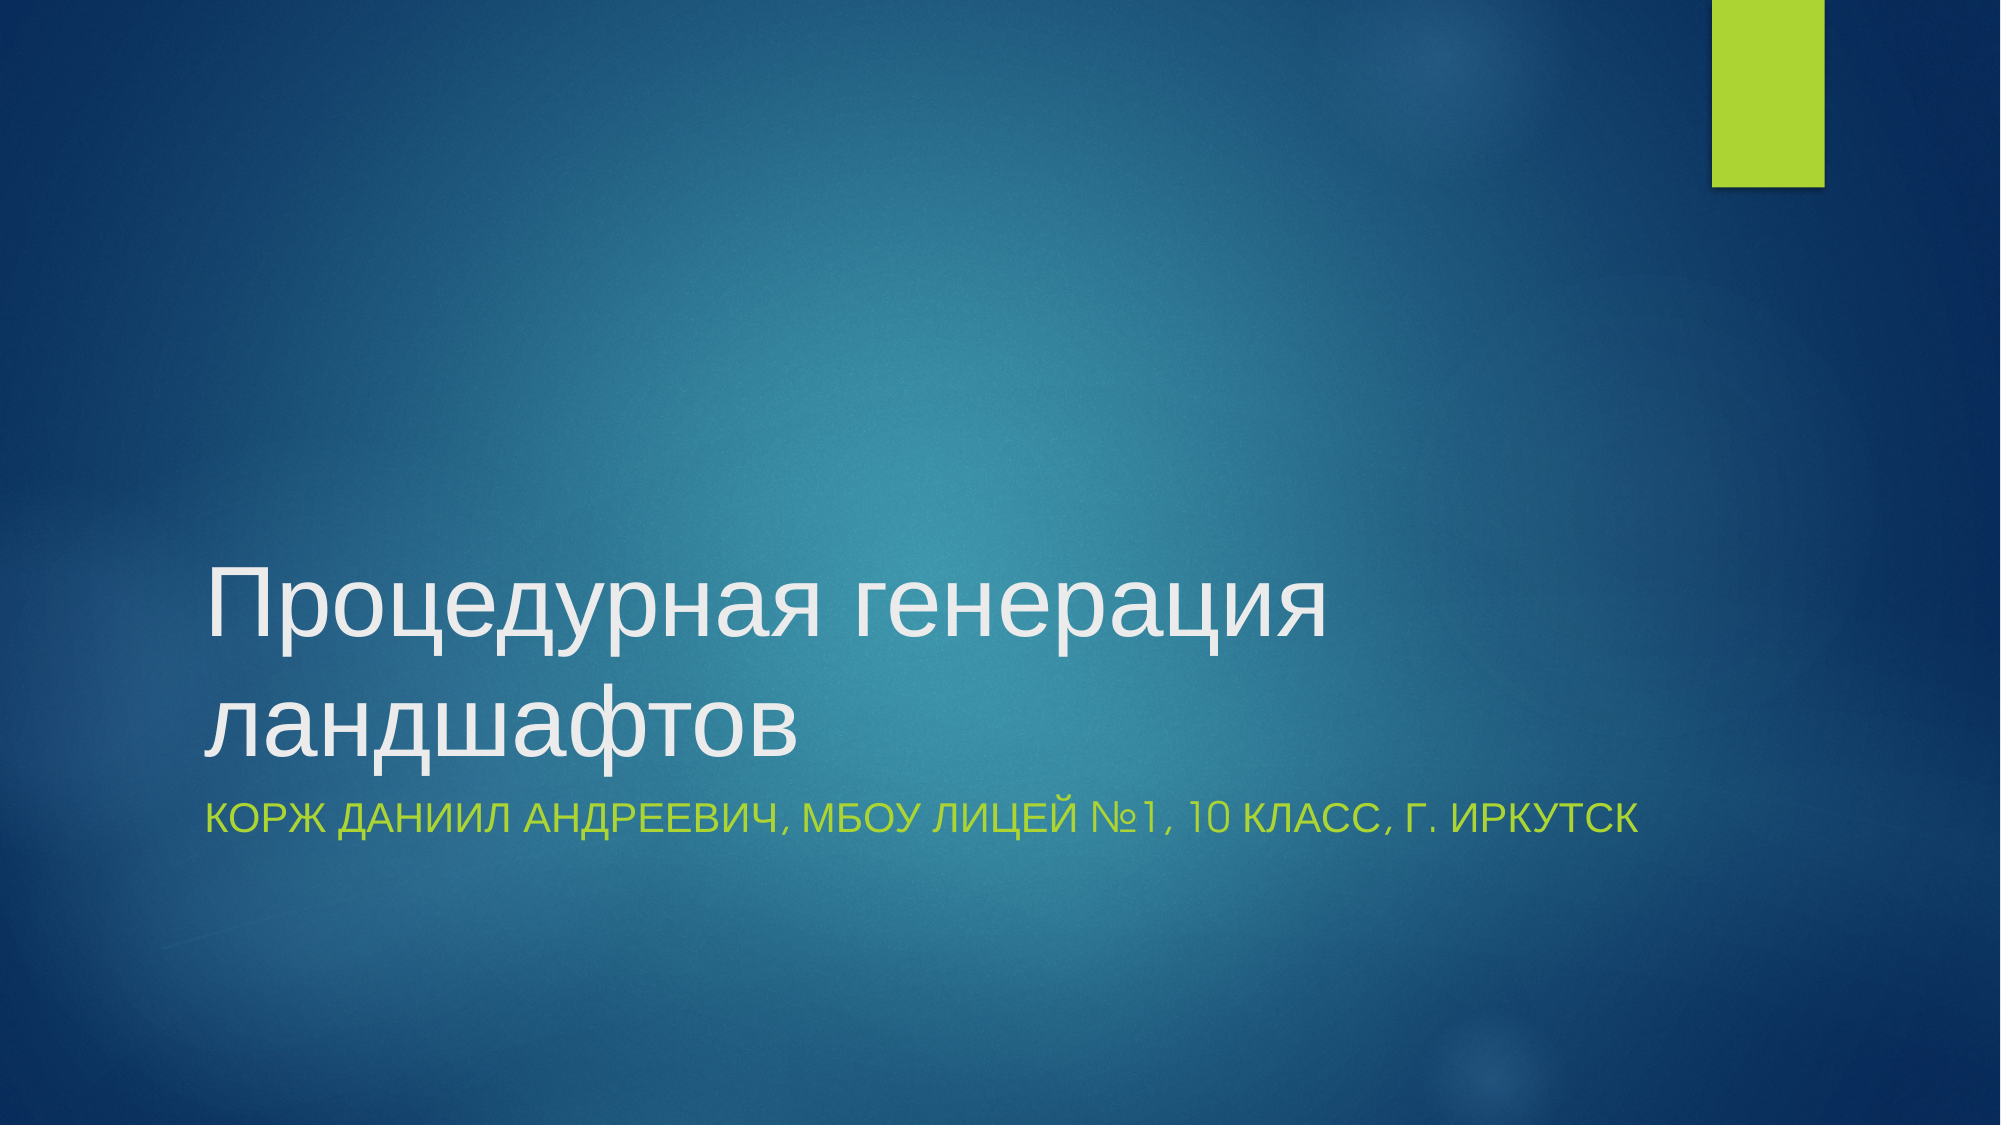

# Процедурная генерация ландшафтов
Корж Даниил Андреевич, МБОУ Лицей №1, 10 класс, г. Иркутск